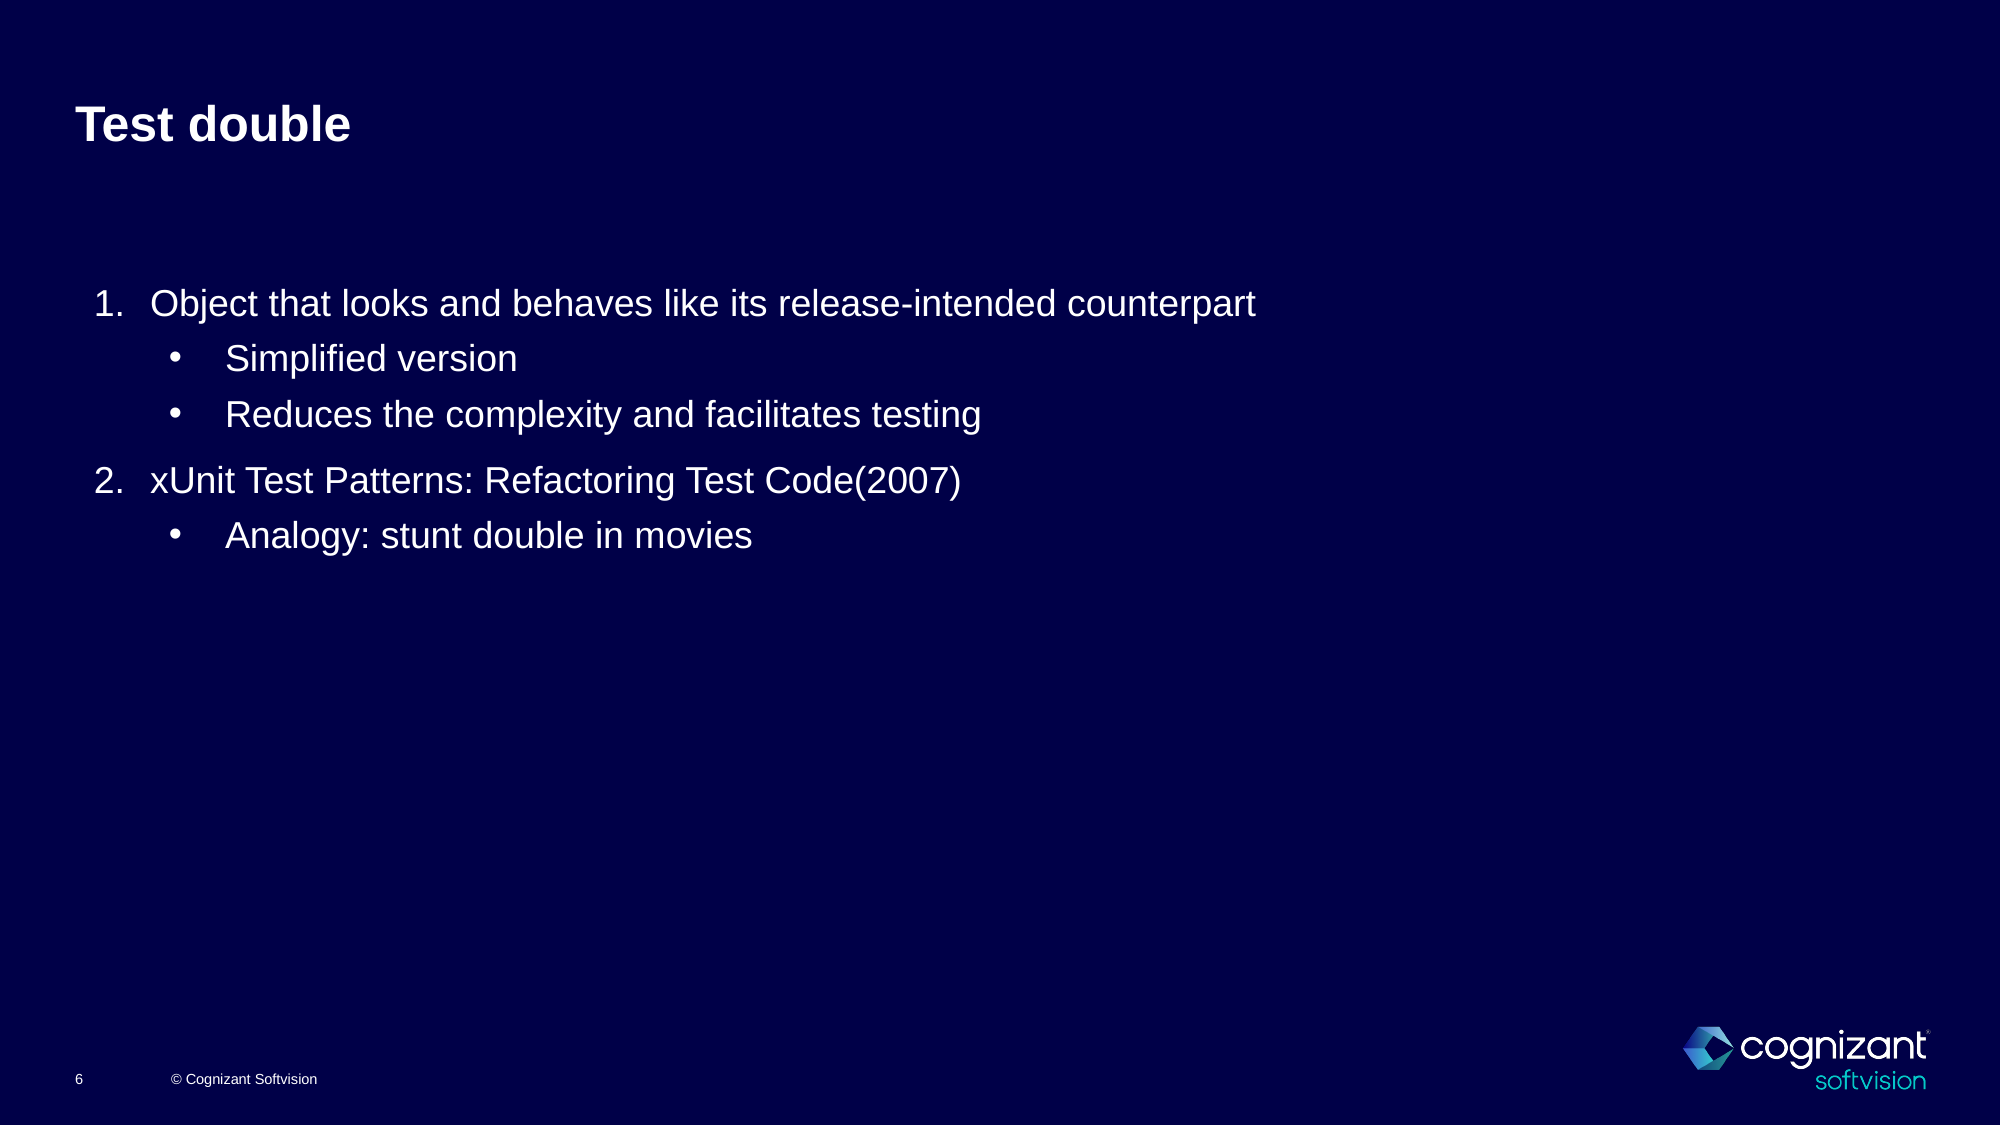

# Test double
Object that looks and behaves like its release-intended counterpart
Simplified version
Reduces the complexity and facilitates testing
xUnit Test Patterns: Refactoring Test Code(2007)
Analogy: stunt double in movies
© Cognizant Softvision
6